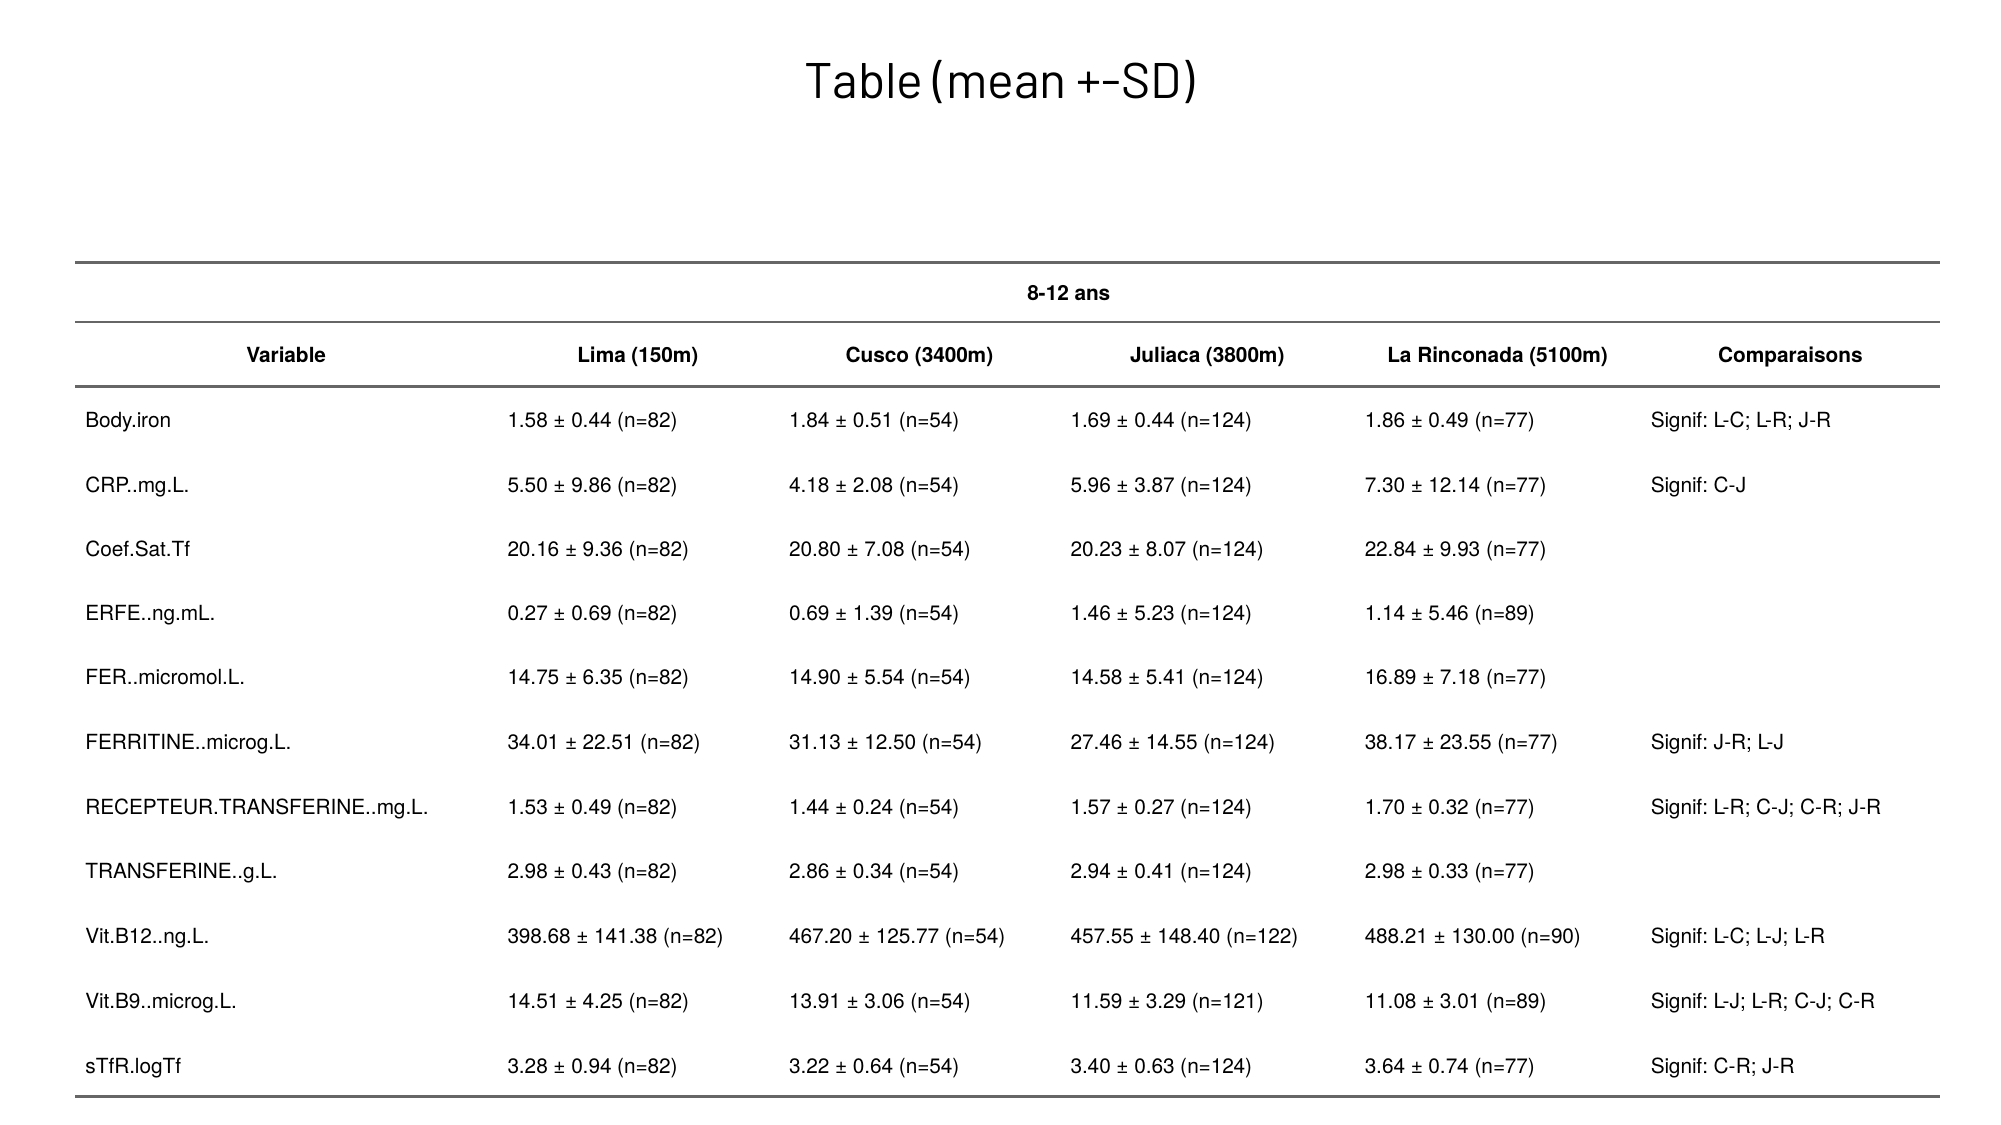

# Table (mean +-SD)
|  | 8-12 ans | 8-12 ans | 8-12 ans | 8-12 ans |  |
| --- | --- | --- | --- | --- | --- |
| Variable | Lima (150m) | Cusco (3400m) | Juliaca (3800m) | La Rinconada (5100m) | Comparaisons |
| Body.iron | 1.58 ± 0.44 (n=82) | 1.84 ± 0.51 (n=54) | 1.69 ± 0.44 (n=124) | 1.86 ± 0.49 (n=77) | Signif: L-C; L-R; J-R |
| CRP..mg.L. | 5.50 ± 9.86 (n=82) | 4.18 ± 2.08 (n=54) | 5.96 ± 3.87 (n=124) | 7.30 ± 12.14 (n=77) | Signif: C-J |
| Coef.Sat.Tf | 20.16 ± 9.36 (n=82) | 20.80 ± 7.08 (n=54) | 20.23 ± 8.07 (n=124) | 22.84 ± 9.93 (n=77) |  |
| ERFE..ng.mL. | 0.27 ± 0.69 (n=82) | 0.69 ± 1.39 (n=54) | 1.46 ± 5.23 (n=124) | 1.14 ± 5.46 (n=89) |  |
| FER..micromol.L. | 14.75 ± 6.35 (n=82) | 14.90 ± 5.54 (n=54) | 14.58 ± 5.41 (n=124) | 16.89 ± 7.18 (n=77) |  |
| FERRITINE..microg.L. | 34.01 ± 22.51 (n=82) | 31.13 ± 12.50 (n=54) | 27.46 ± 14.55 (n=124) | 38.17 ± 23.55 (n=77) | Signif: J-R; L-J |
| RECEPTEUR.TRANSFERINE..mg.L. | 1.53 ± 0.49 (n=82) | 1.44 ± 0.24 (n=54) | 1.57 ± 0.27 (n=124) | 1.70 ± 0.32 (n=77) | Signif: L-R; C-J; C-R; J-R |
| TRANSFERINE..g.L. | 2.98 ± 0.43 (n=82) | 2.86 ± 0.34 (n=54) | 2.94 ± 0.41 (n=124) | 2.98 ± 0.33 (n=77) |  |
| Vit.B12..ng.L. | 398.68 ± 141.38 (n=82) | 467.20 ± 125.77 (n=54) | 457.55 ± 148.40 (n=122) | 488.21 ± 130.00 (n=90) | Signif: L-C; L-J; L-R |
| Vit.B9..microg.L. | 14.51 ± 4.25 (n=82) | 13.91 ± 3.06 (n=54) | 11.59 ± 3.29 (n=121) | 11.08 ± 3.01 (n=89) | Signif: L-J; L-R; C-J; C-R |
| sTfR.logTf | 3.28 ± 0.94 (n=82) | 3.22 ± 0.64 (n=54) | 3.40 ± 0.63 (n=124) | 3.64 ± 0.74 (n=77) | Signif: C-R; J-R |